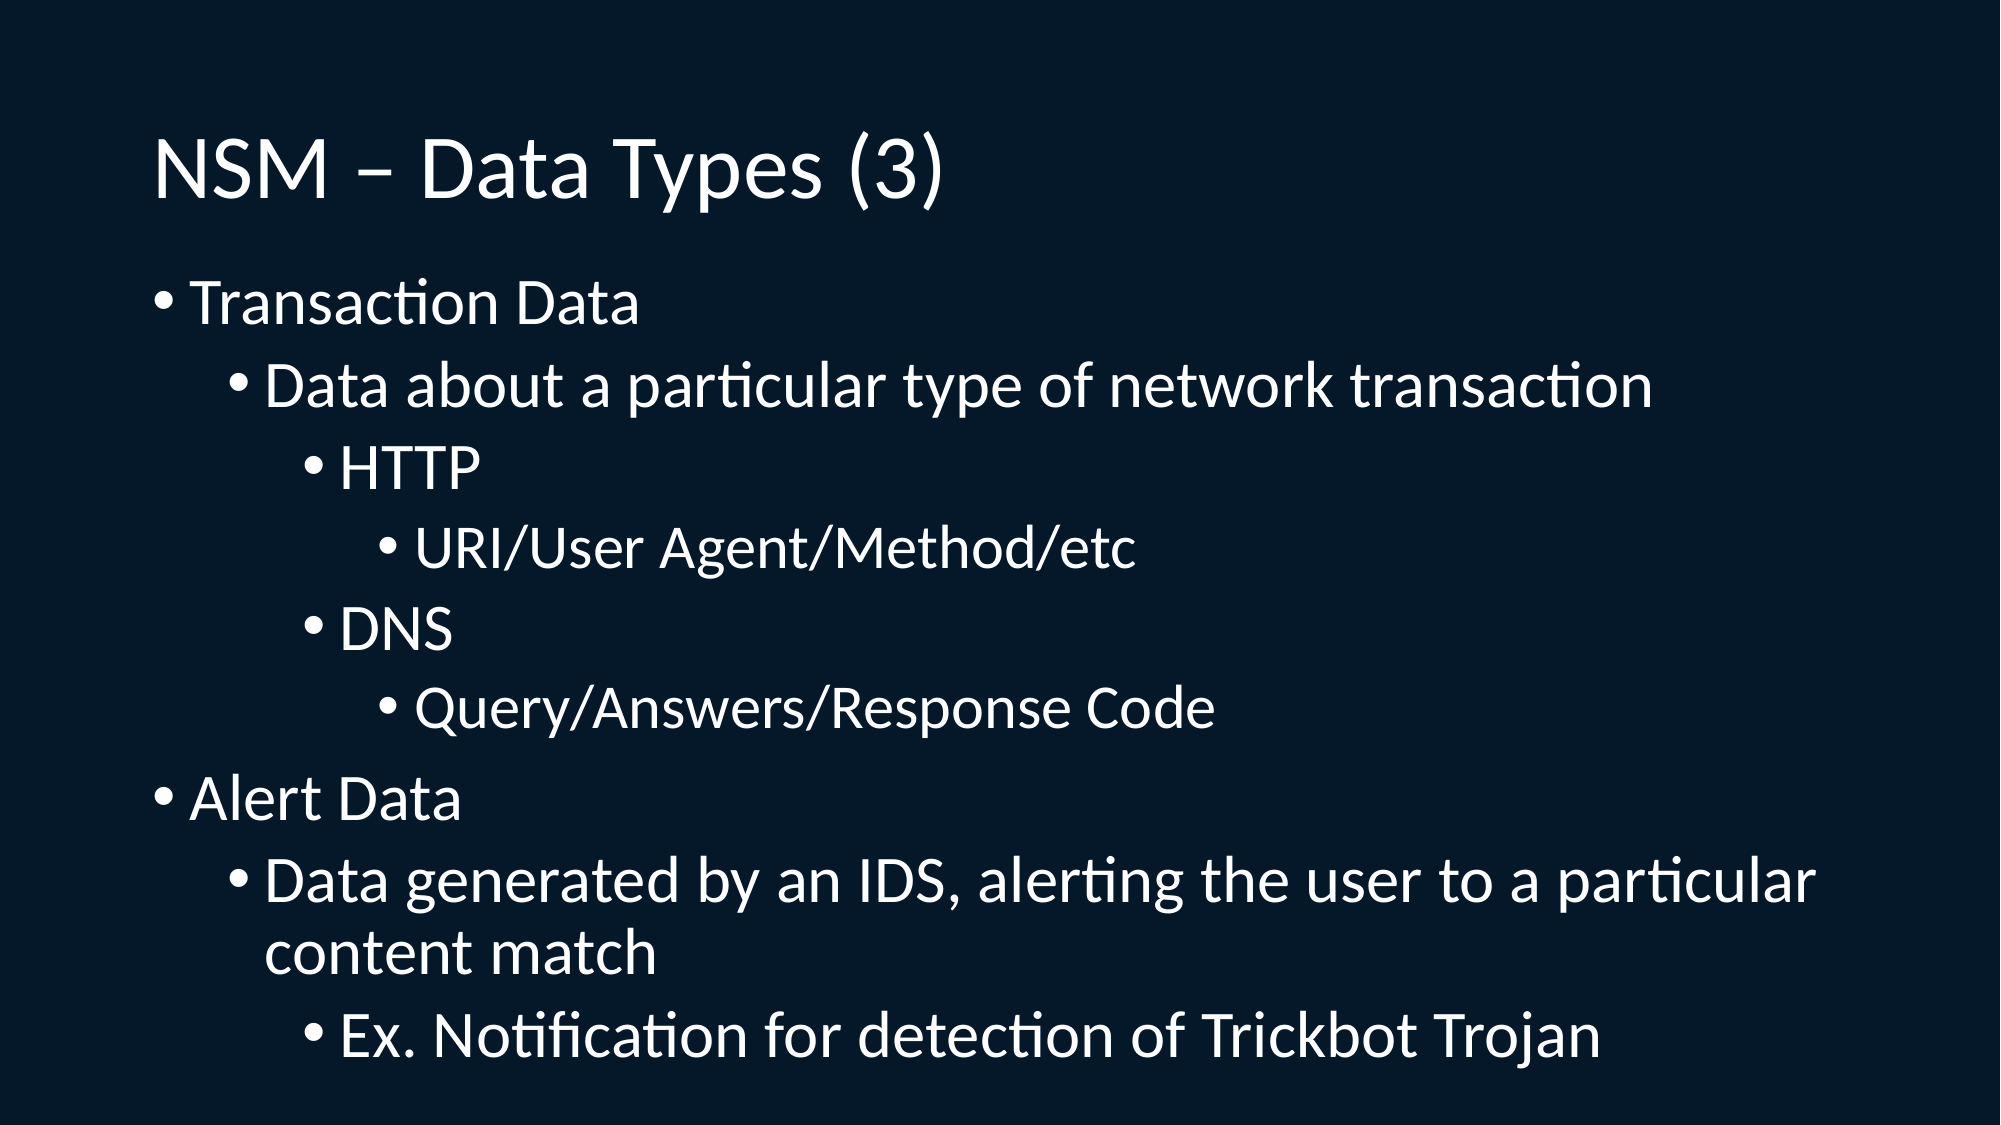

# NSM – Data Types (3)
Transaction Data
Data about a particular type of network transaction
HTTP
URI/User Agent/Method/etc
DNS
Query/Answers/Response Code
Alert Data
Data generated by an IDS, alerting the user to a particular content match
Ex. Notification for detection of Trickbot Trojan